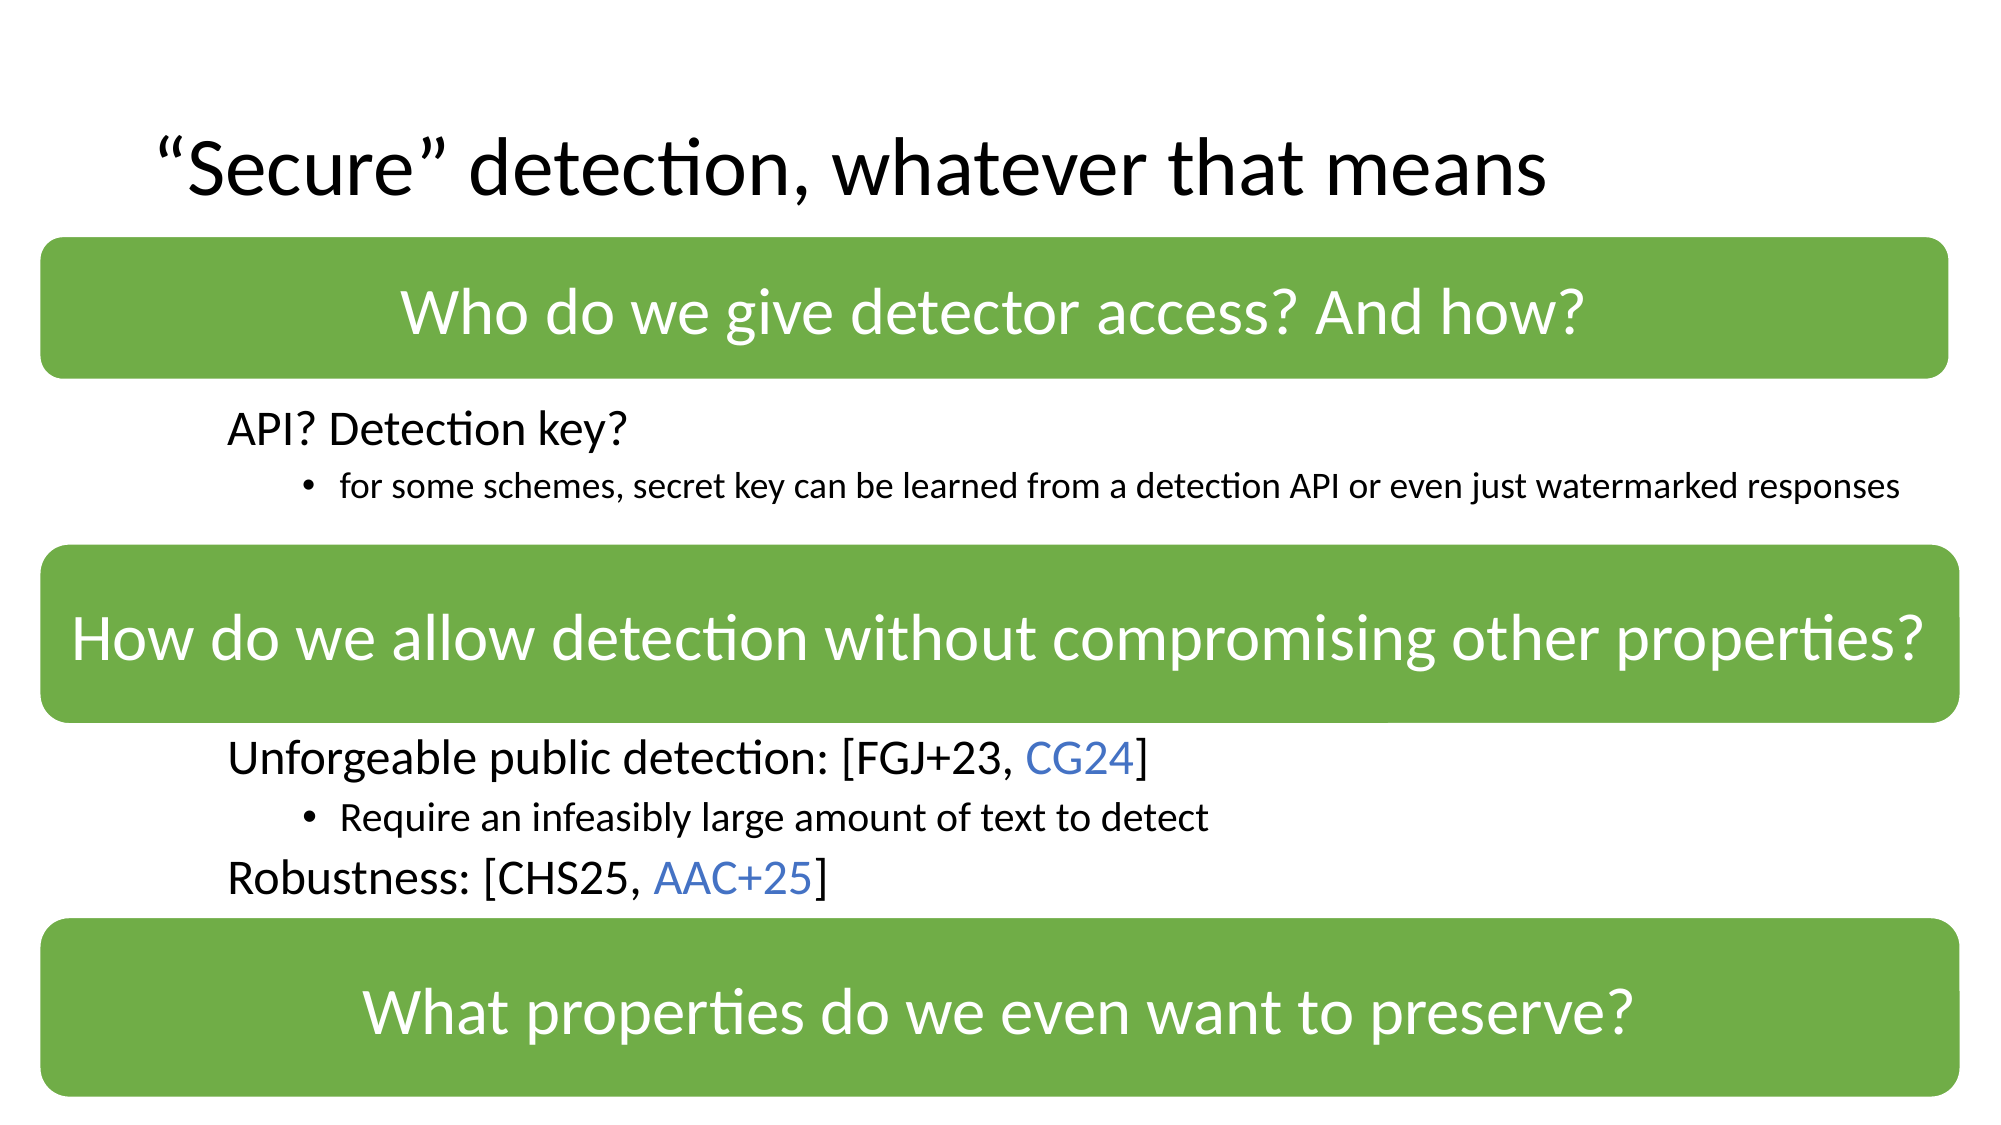

# “Secure” detection, whatever that means
Who do we give detector access? And how?
API? Detection key?
for some schemes, secret key can be learned from a detection API or even just watermarked responses

How do we allow detection without compromising other properties?
Unforgeable public detection: [FGJ+23, CG24]
Require an infeasibly large amount of text to detect
Robustness: [CHS25, AAC+25]

What properties do we even want to preserve?